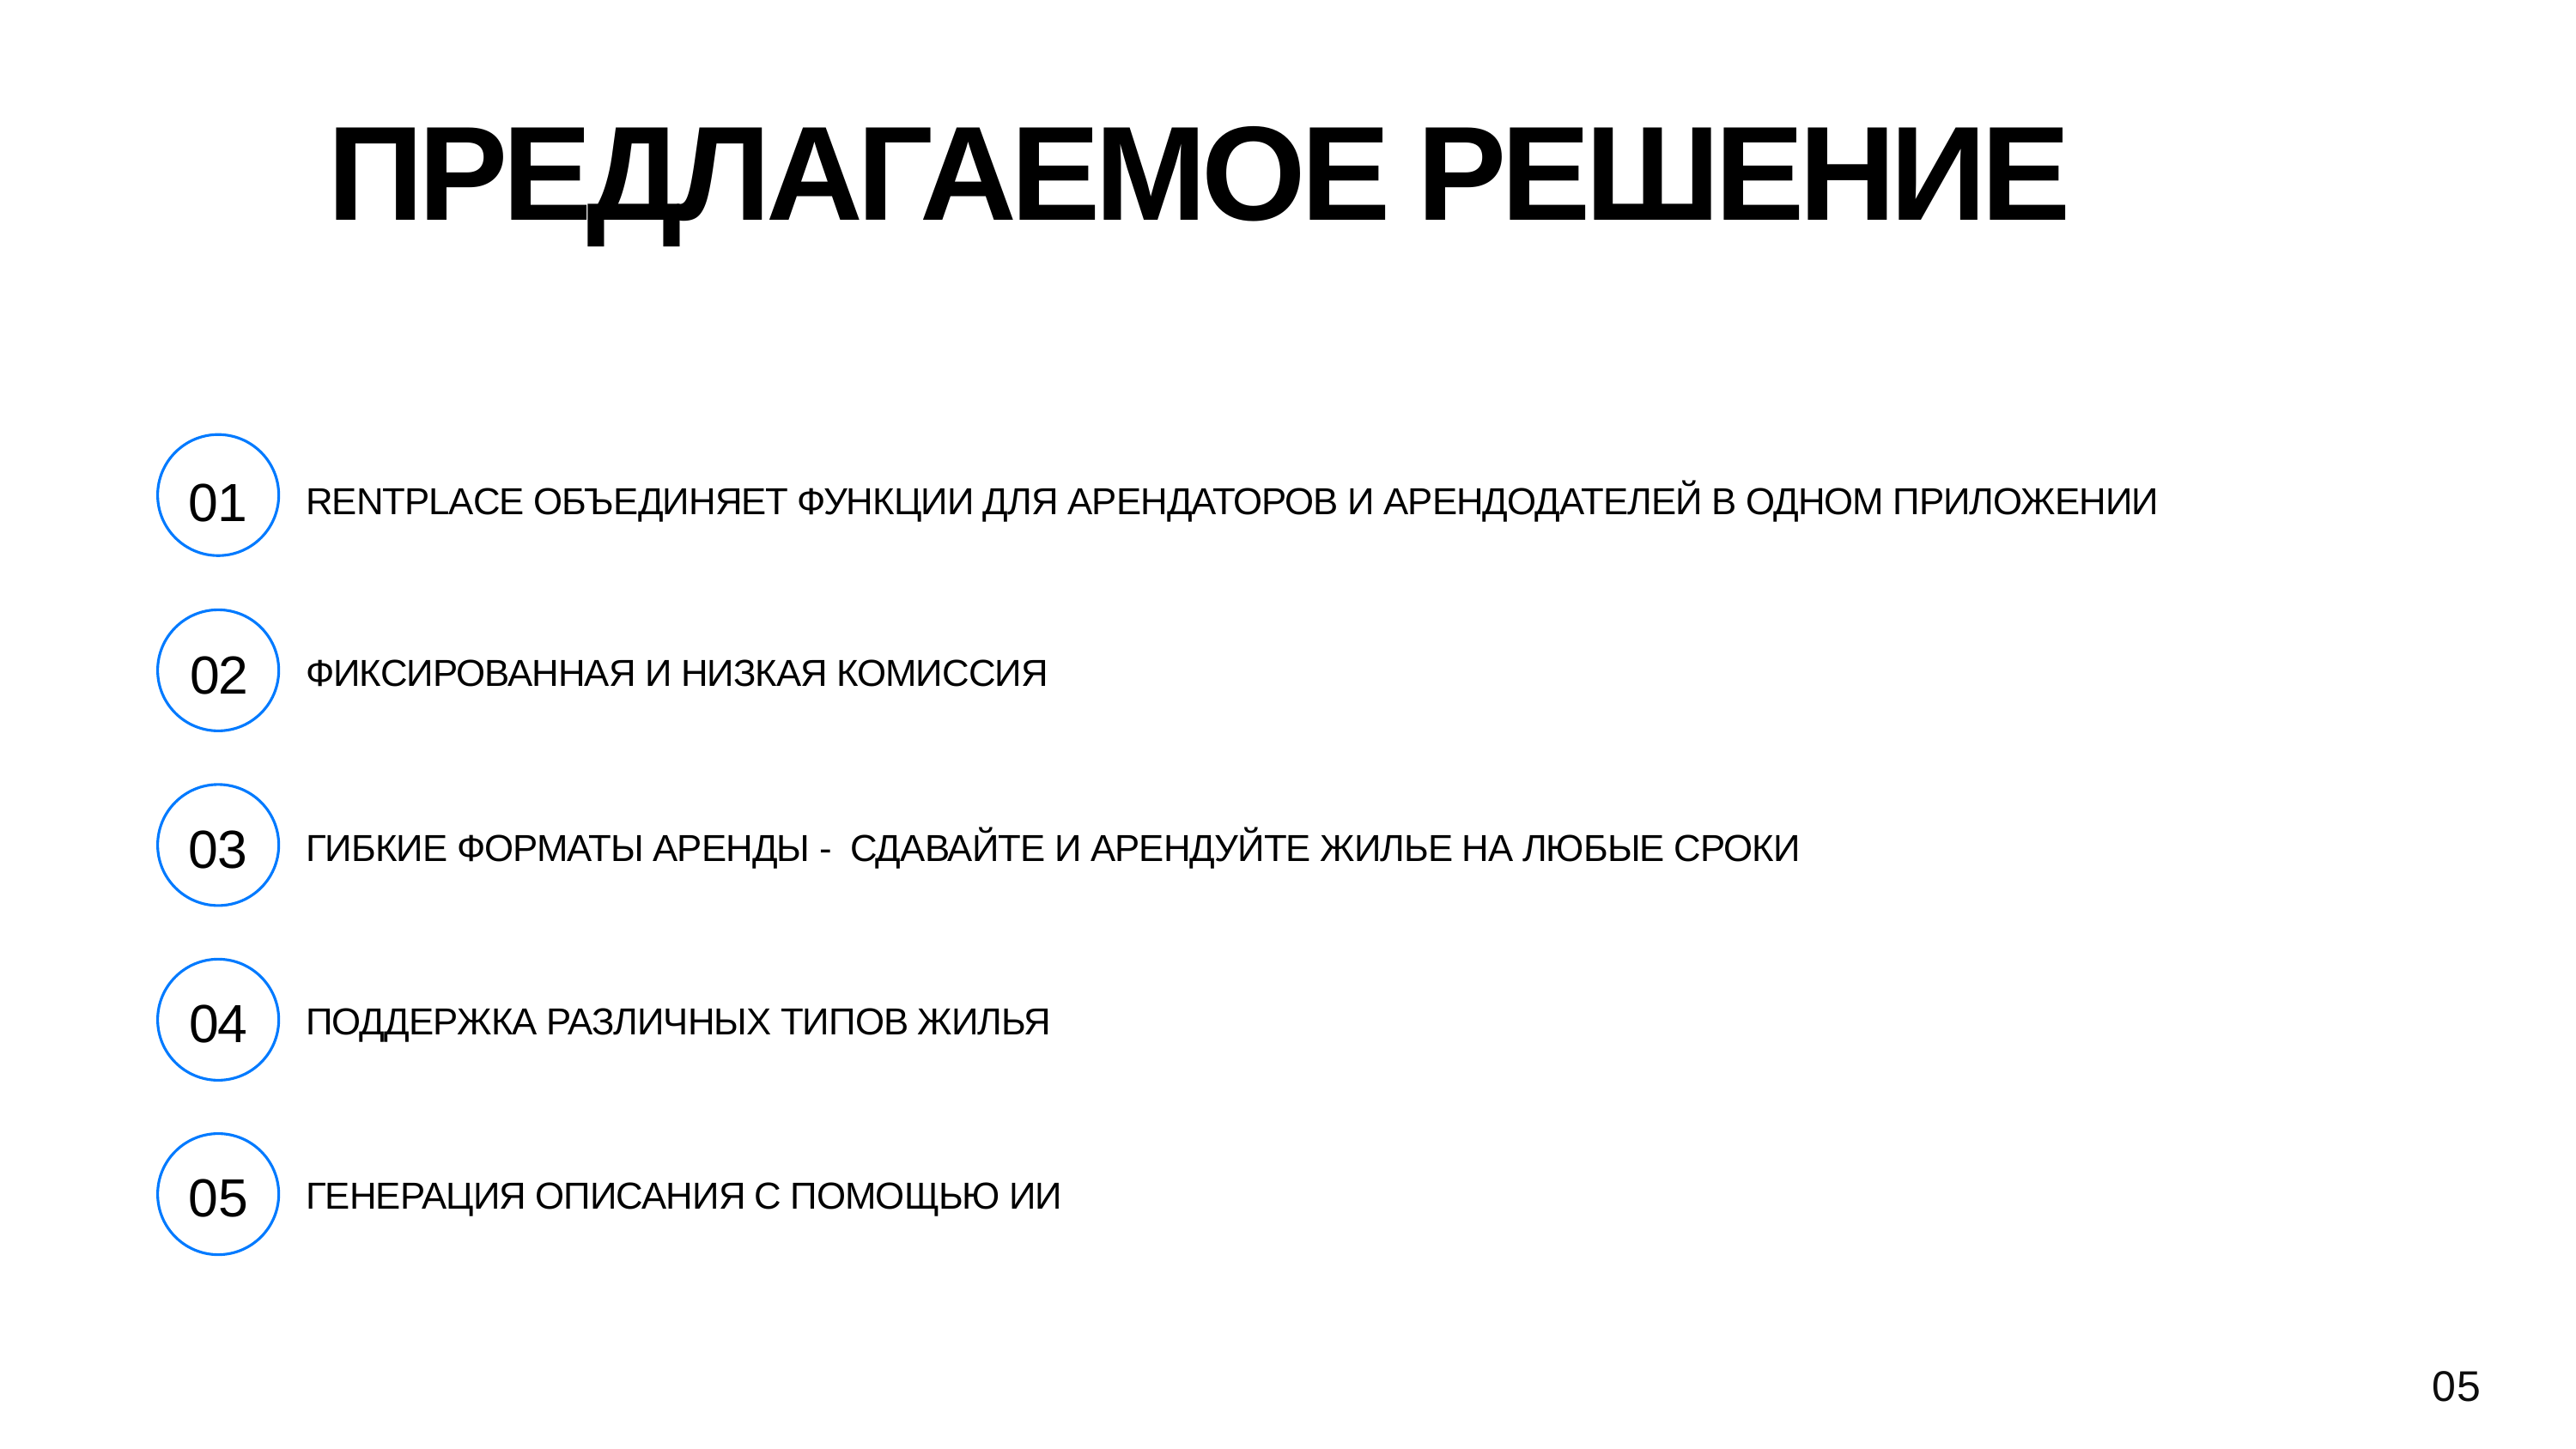

ПРЕДЛАГАЕМОЕ РЕШЕНИЕ

01
RENTPLACE ОБЪЕДИНЯЕТ ФУНКЦИИ ДЛЯ АРЕНДАТОРОВ И АРЕНДОДАТЕЛЕЙ В ОДНОМ ПРИЛОЖЕНИИ

02
ФИКСИРОВАННАЯ И НИЗКАЯ КОМИССИЯ

03
ГИБКИЕ ФОРМАТЫ АРЕНДЫ -  СДАВАЙТЕ И АРЕНДУЙТЕ ЖИЛЬЕ НА ЛЮБЫЕ СРОКИ

04
ПОДДЕРЖКА РАЗЛИЧНЫХ ТИПОВ ЖИЛЬЯ

05
ГЕНЕРАЦИЯ ОПИСАНИЯ С ПОМОЩЬЮ ИИ
05